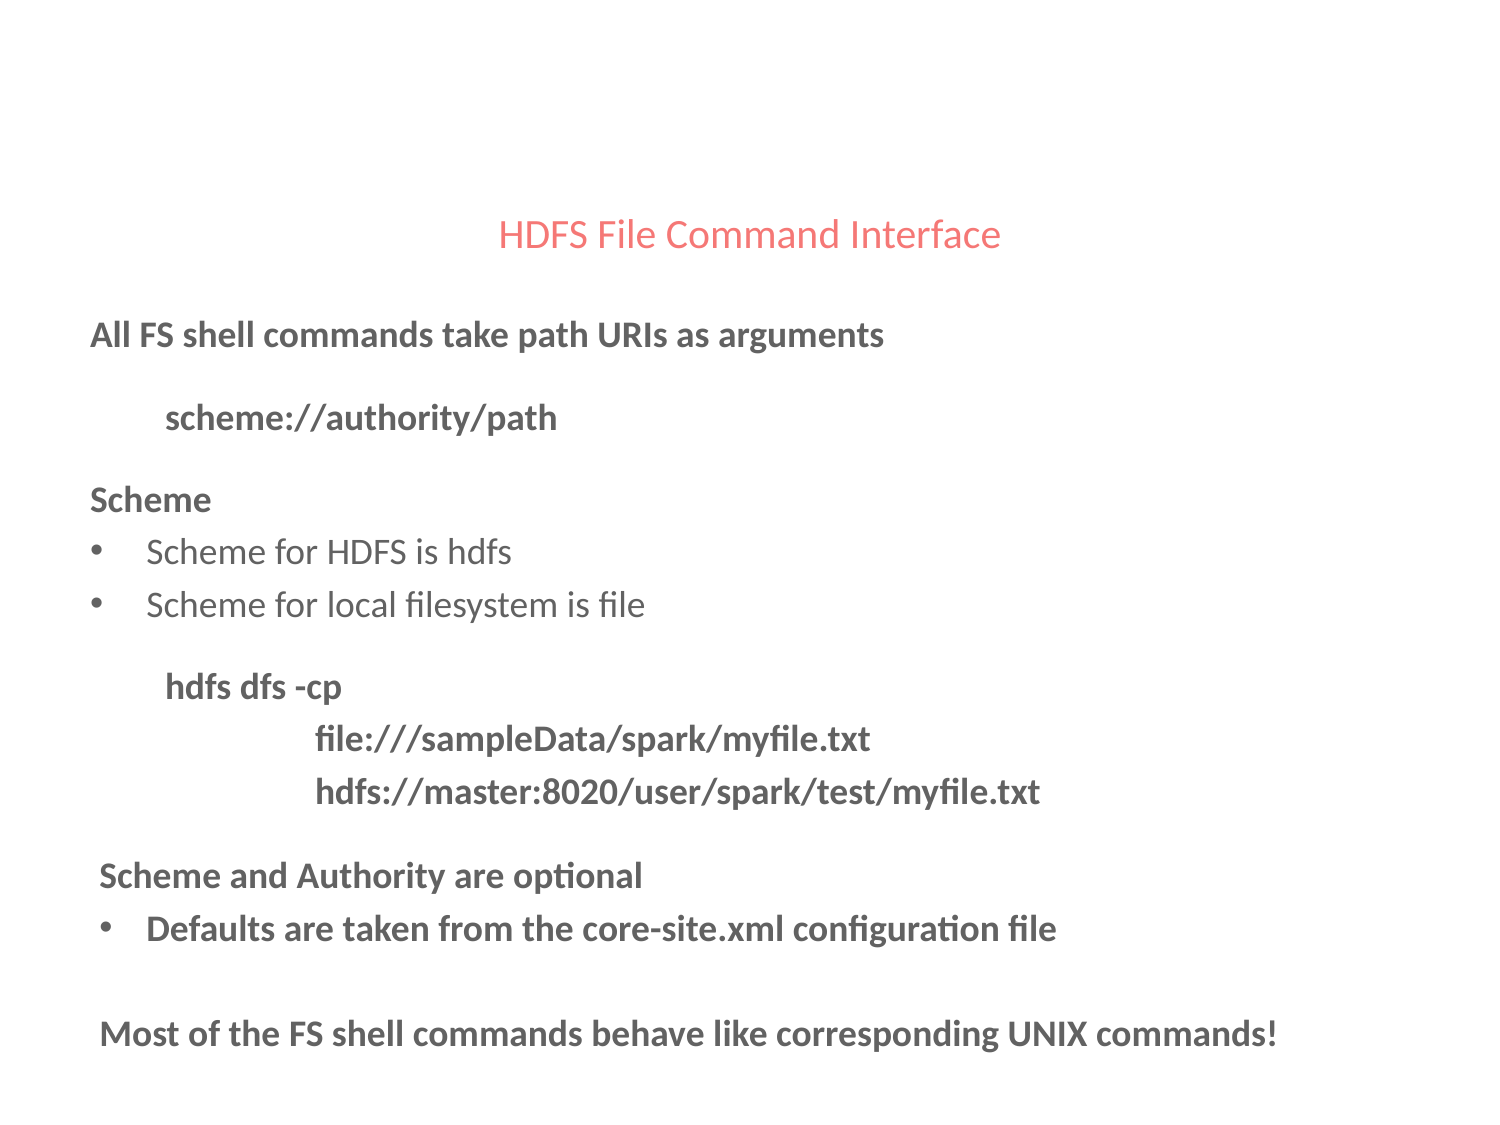

# HDFS File Command Interface
All FS shell commands take path URIs as arguments

scheme://authority/path

Scheme
Scheme for HDFS is hdfs
Scheme for local filesystem is file

hdfs dfs -cp
	file:///sampleData/spark/myfile.txt
	hdfs://master:8020/user/spark/test/myfile.txt

Scheme and Authority are optional
Defaults are taken from the core-site.xml configuration file

Most of the FS shell commands behave like corresponding UNIX commands!